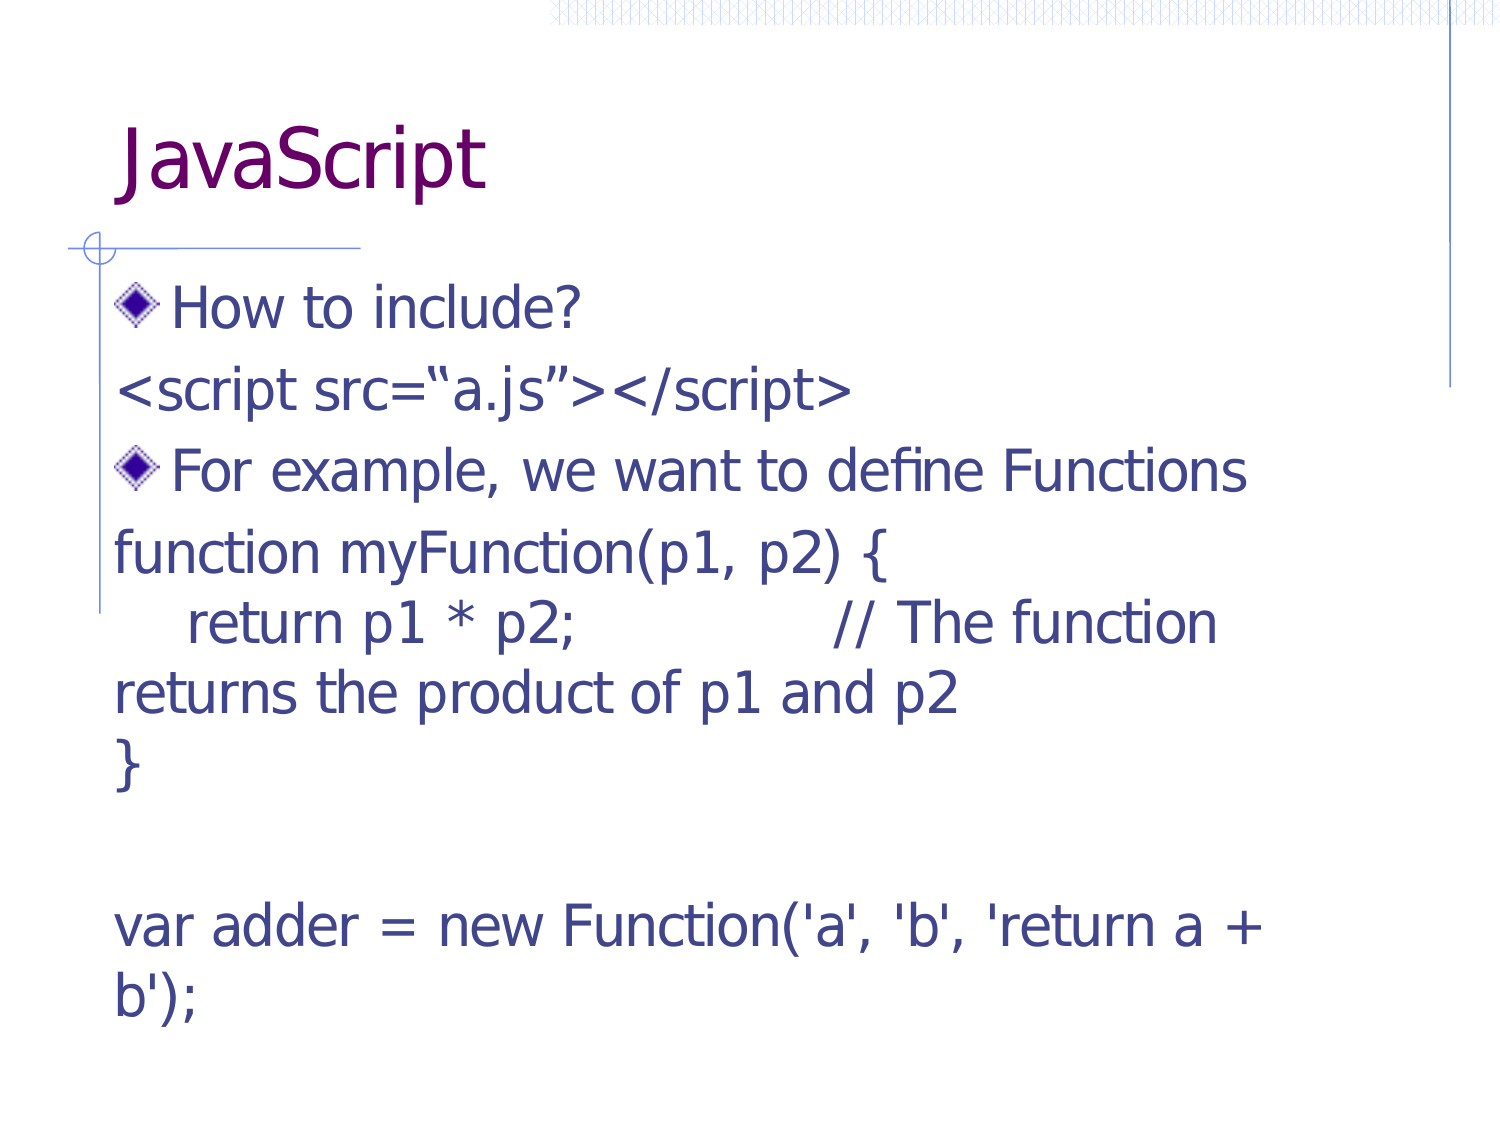

# JavaScript
How to include?
<script src=“a.js”></script>
For example, we want to define Functions
function myFunction(p1, p2) {
    return p1 * p2;              // The function returns the product of p1 and p2
}

var adder = new Function('a', 'b', 'return a + b');